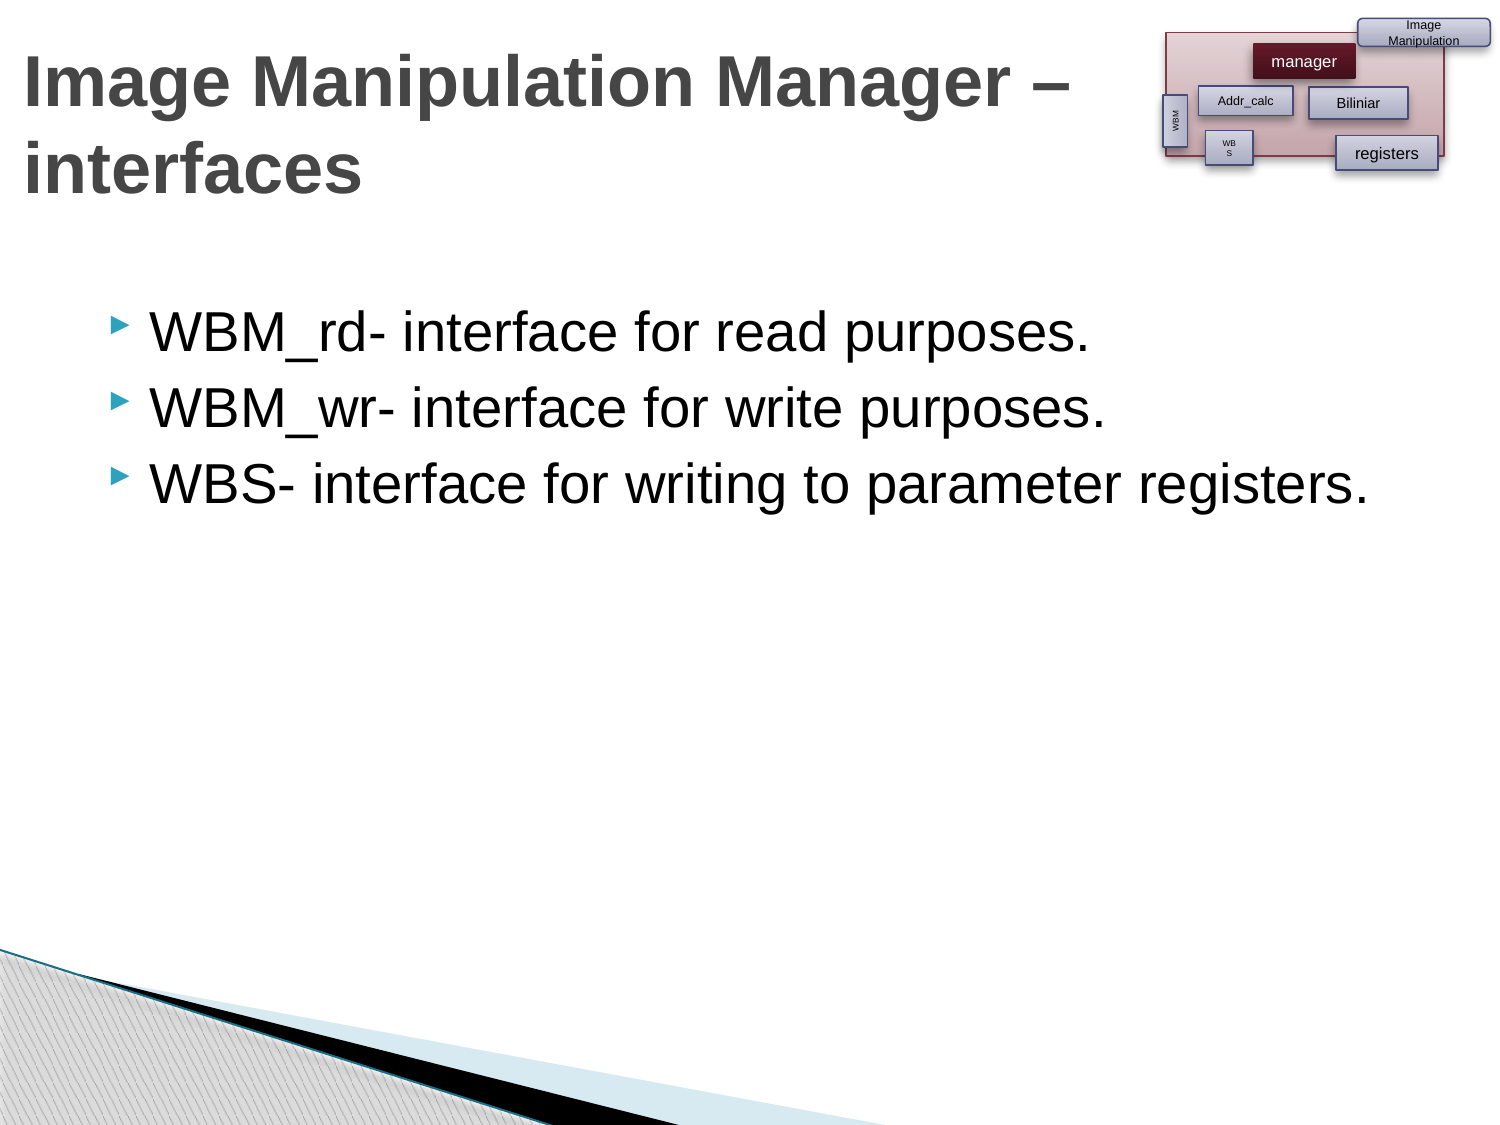

Image Manipulation
# Image Manipulation Manager – interfaces

manager
Addr_calc
Biliniar
WBM
WBS
registers

WBM_rd- interface for read purposes.
WBM_wr- interface for write purposes.
WBS- interface for writing to parameter registers.